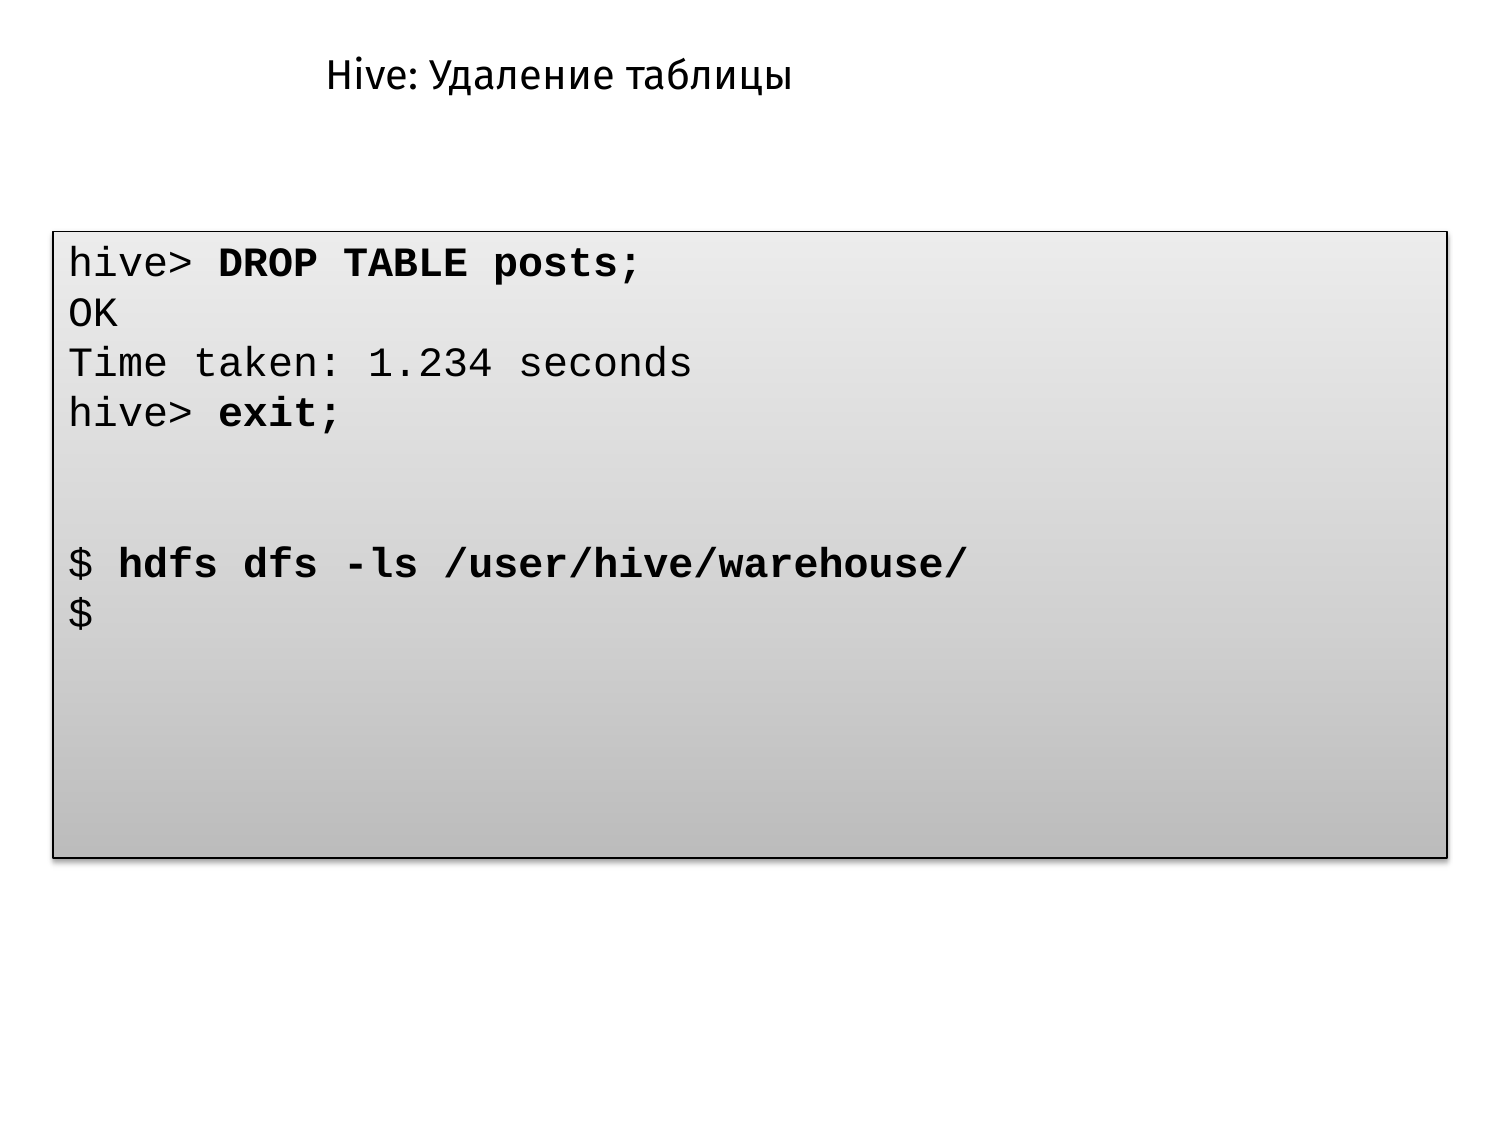

# Hive: Удаление таблицы

hive> DROP TABLE posts;
OK
Time taken: 1.234 seconds
hive> exit;

$ hdfs dfs -ls /user/hive/warehouse/
$